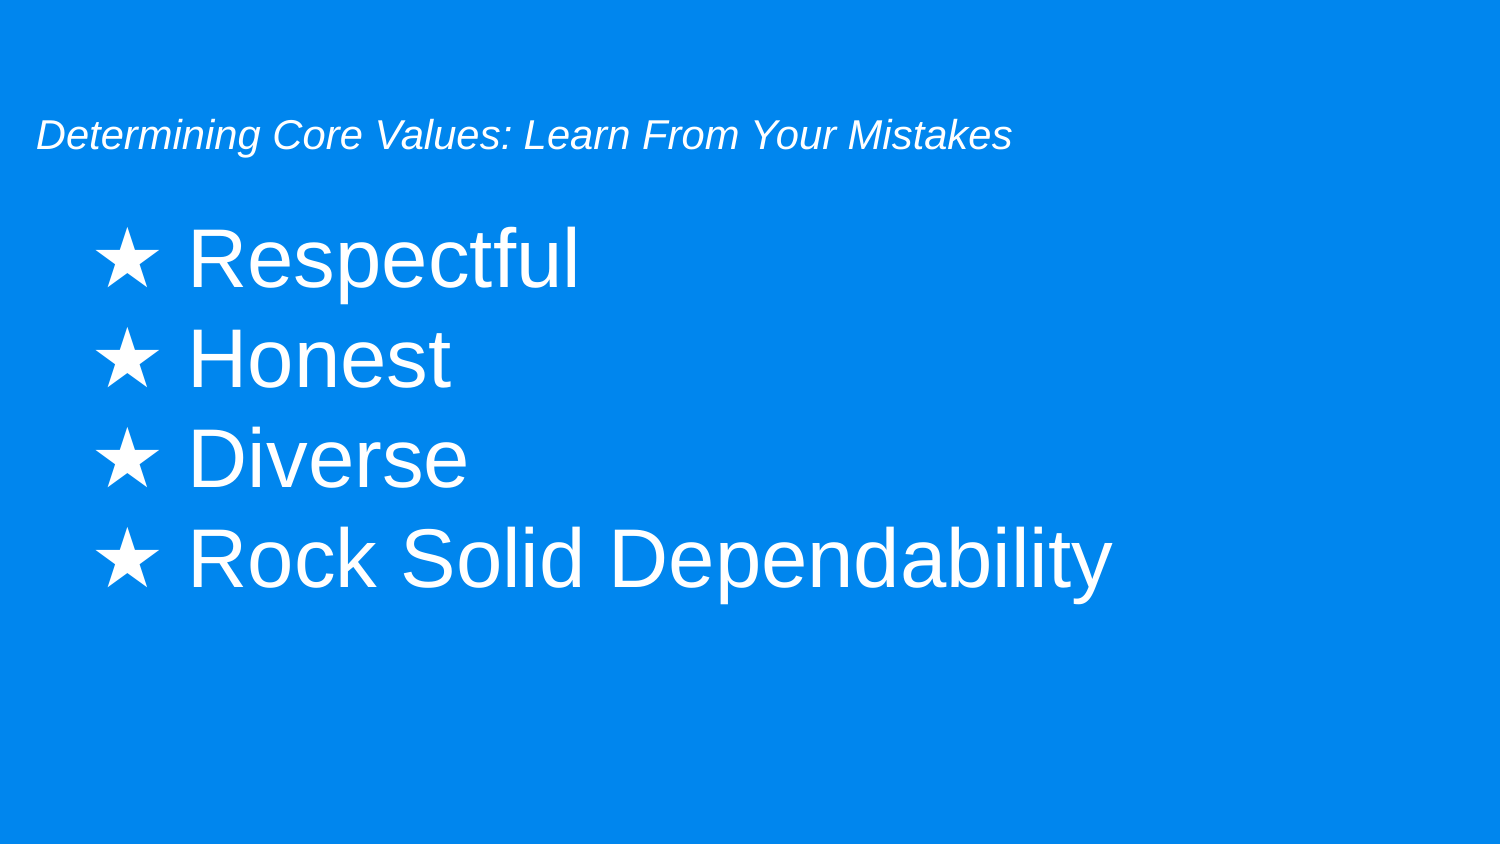

Determining Core Values: Learn From Your Mistakes
# ★ Respectful ★ Honest ★ Diverse ★ Rock Solid Dependability